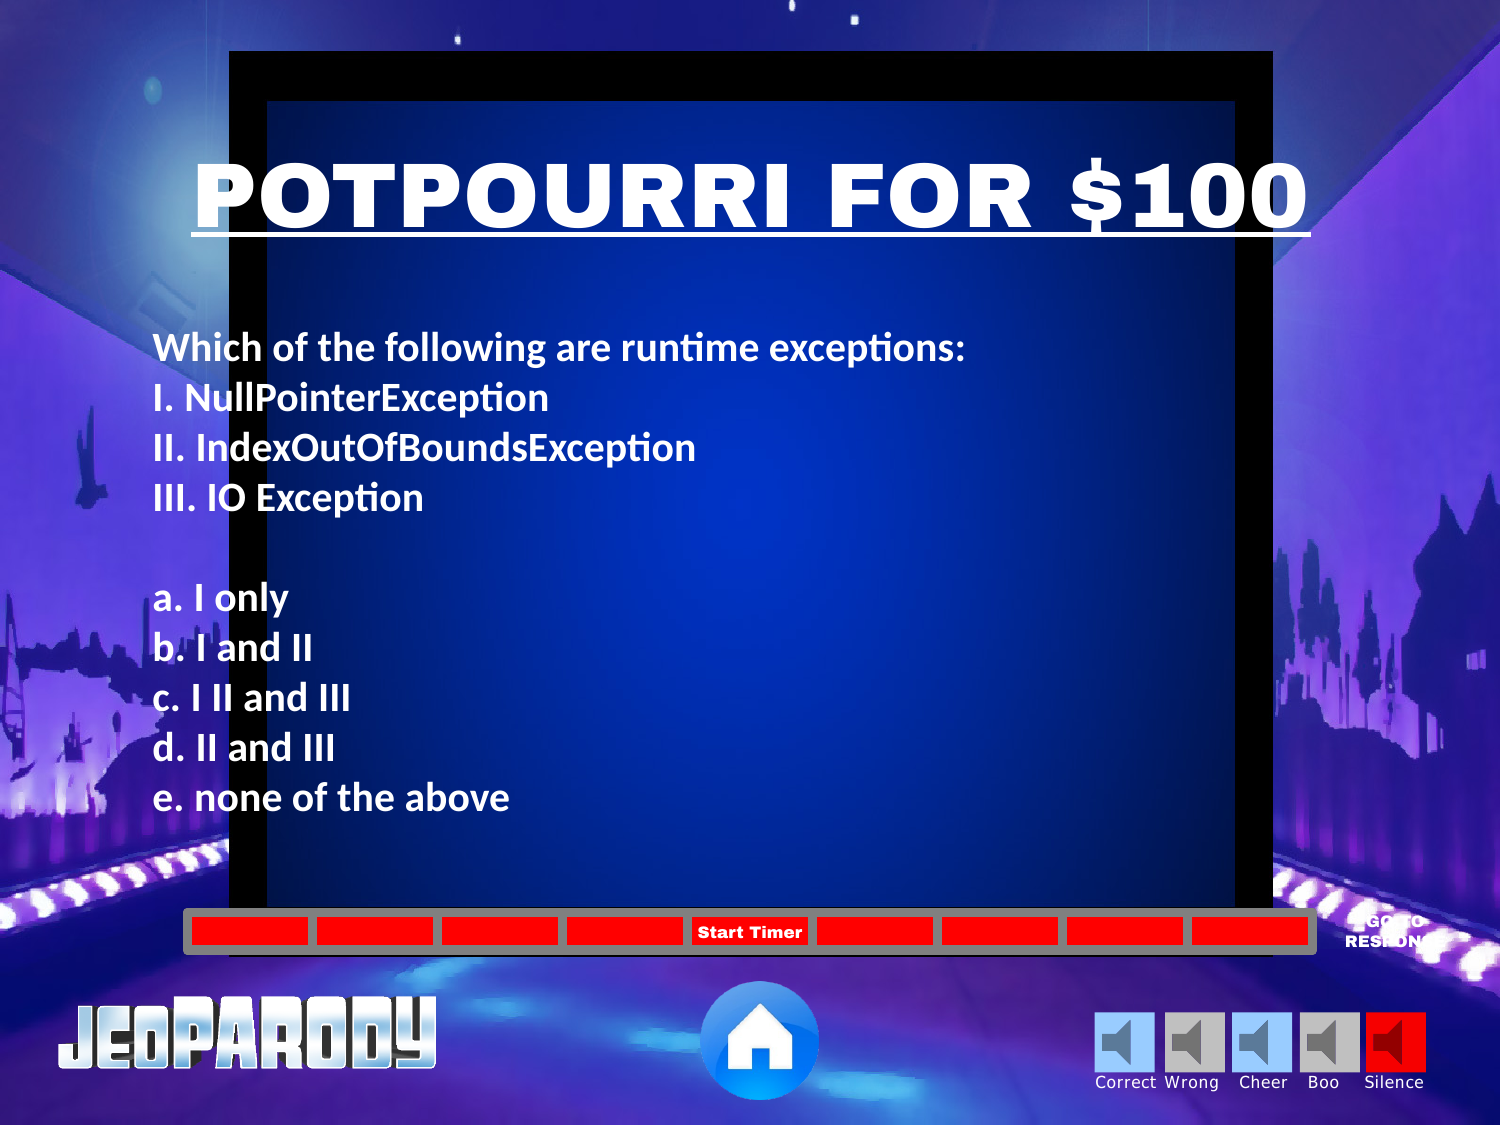

POTPOURRI FOR $100
Which of the following are runtime exceptions:
I. NullPointerException
II. IndexOutOfBoundsException
III. IO Exception

a. I only
b. I and II
c. I II and III
d. II and III
e. none of the above